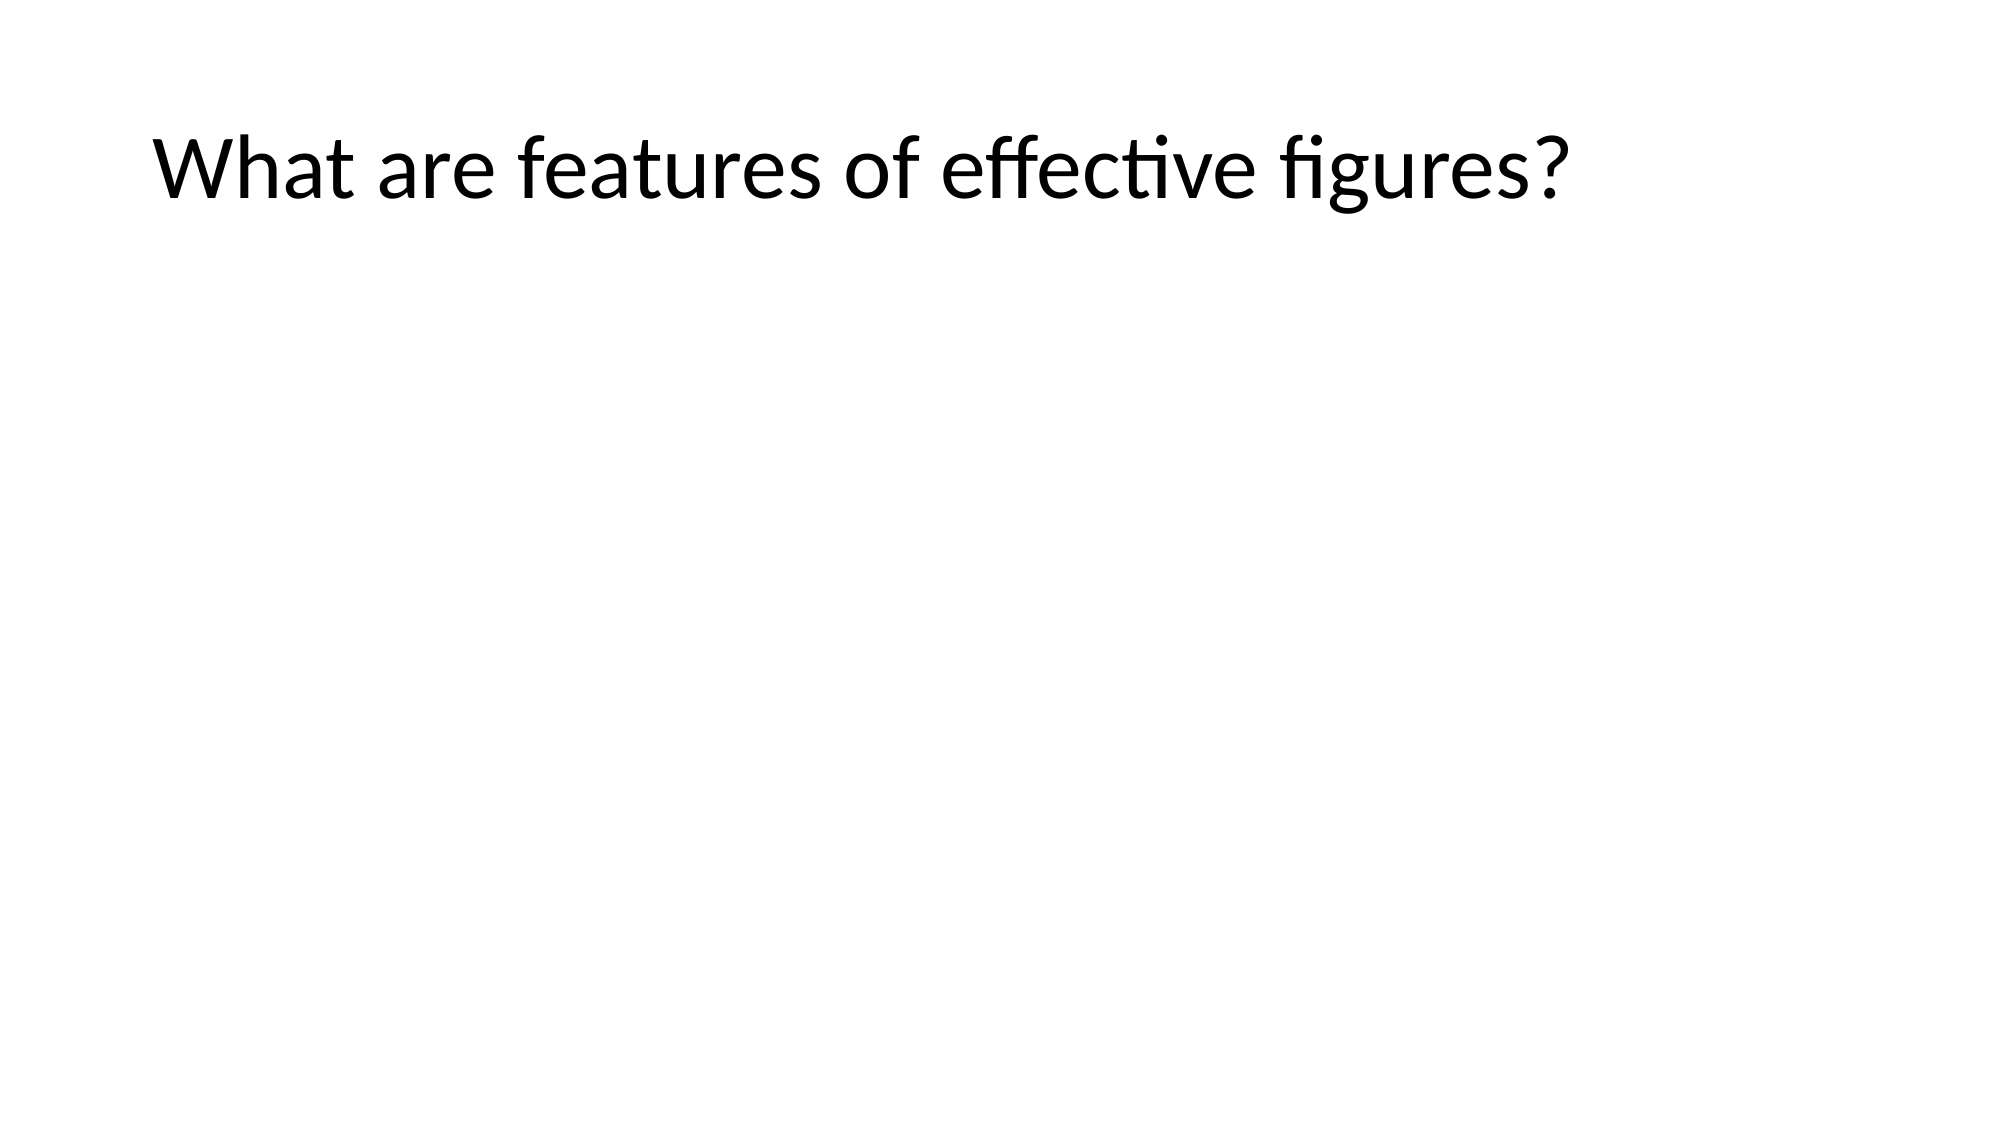

# What are features of effective figures?